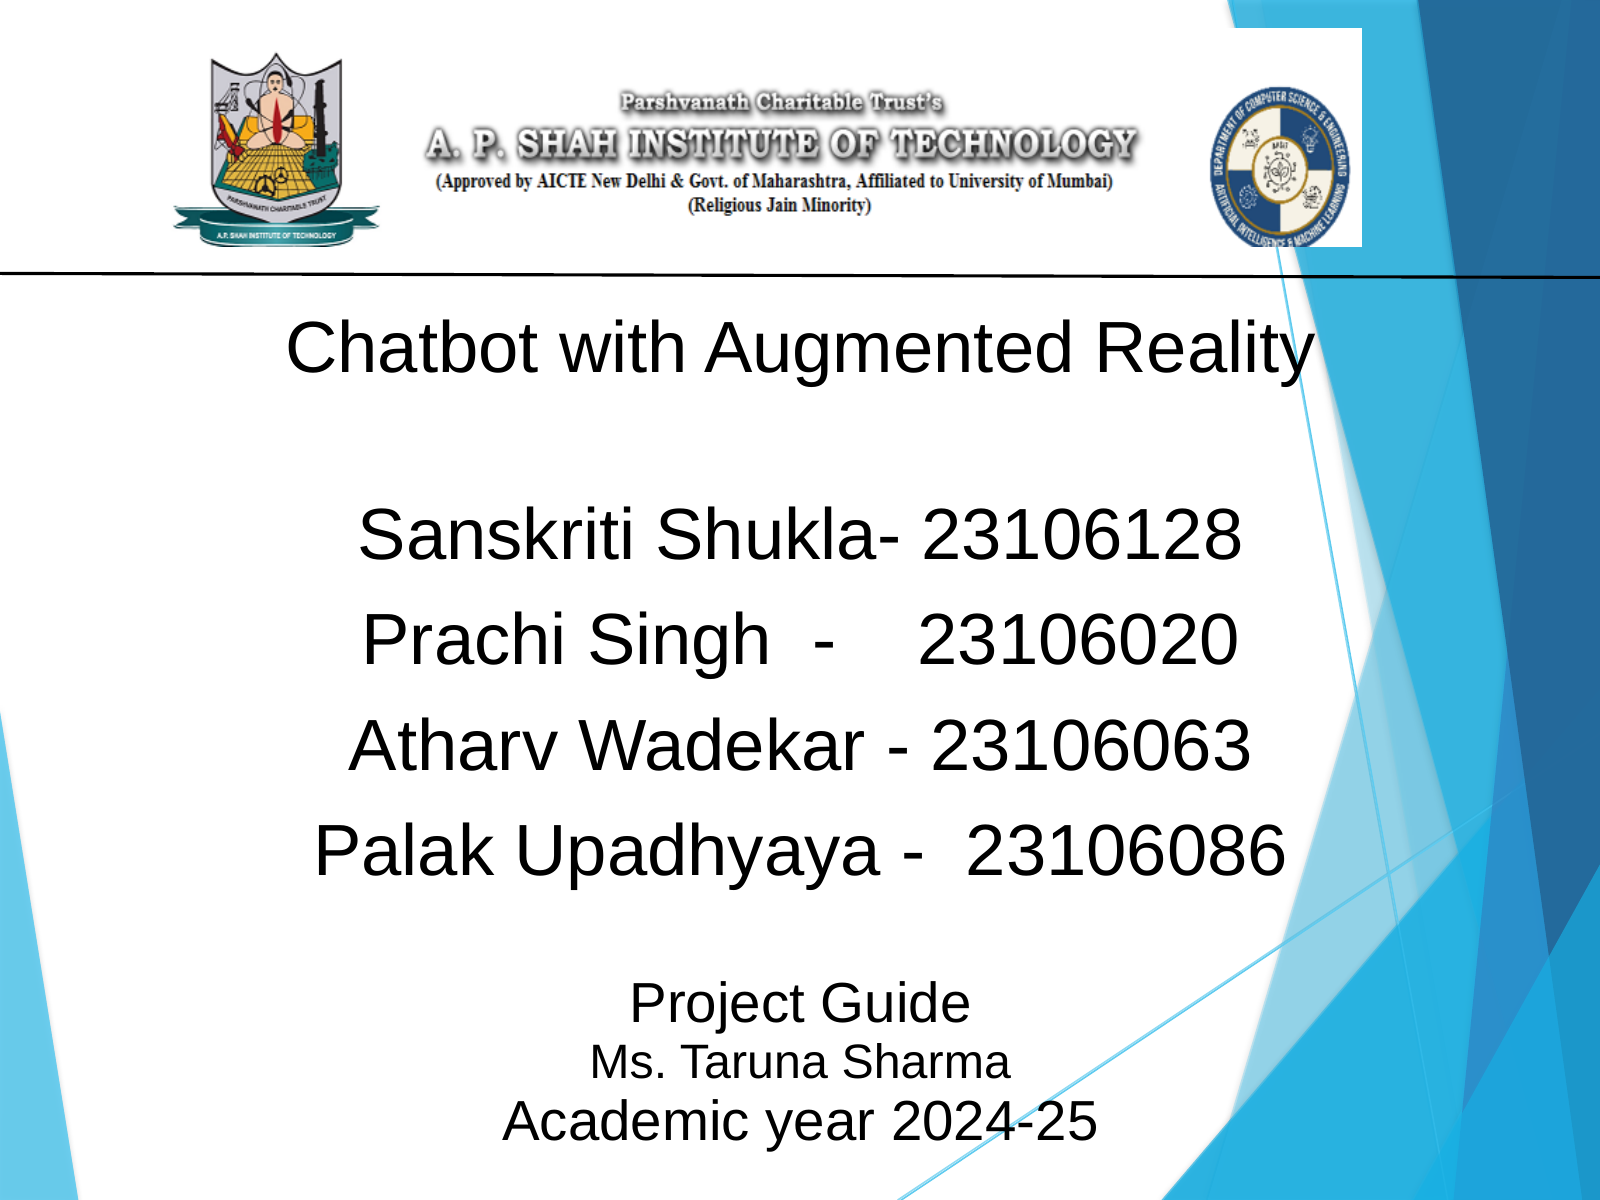

Chatbot with Augmented Reality

Sanskriti Shukla- 23106128
Prachi Singh  -    23106020
Atharv Wadekar - 23106063
Palak Upadhyaya -  23106086

Project Guide
Ms. Taruna Sharma
Academic year 2024-25